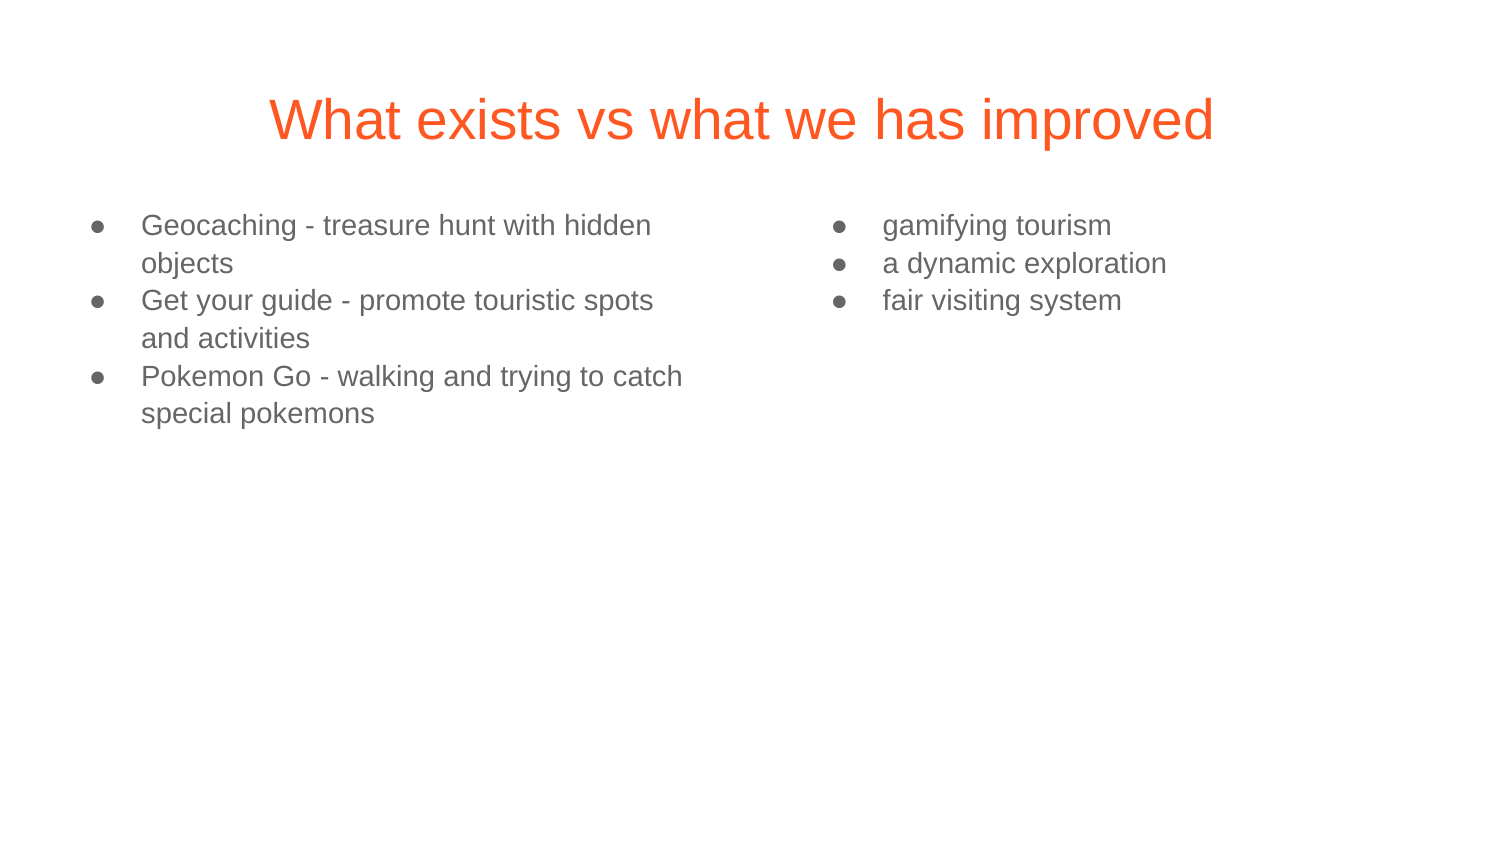

# What exists vs what we has improved
Geocaching - treasure hunt with hidden objects
Get your guide - promote touristic spots and activities
Pokemon Go - walking and trying to catch special pokemons
gamifying tourism
a dynamic exploration
fair visiting system